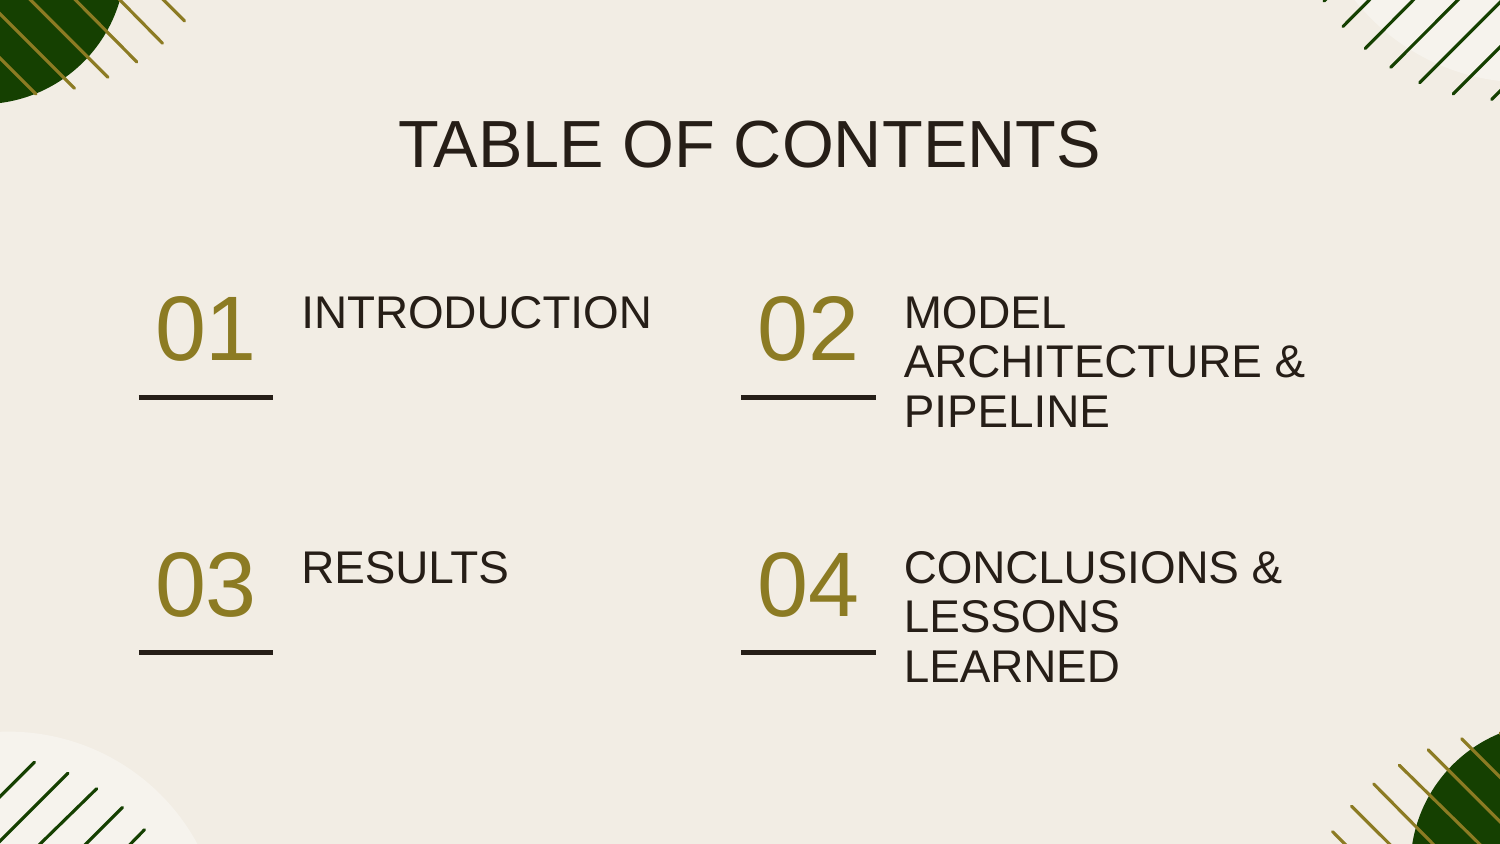

# TABLE OF CONTENTS
01
INTRODUCTION
02
MODEL ARCHITECTURE & PIPELINE
03
RESULTS
04
CONCLUSIONS & LESSONS LEARNED